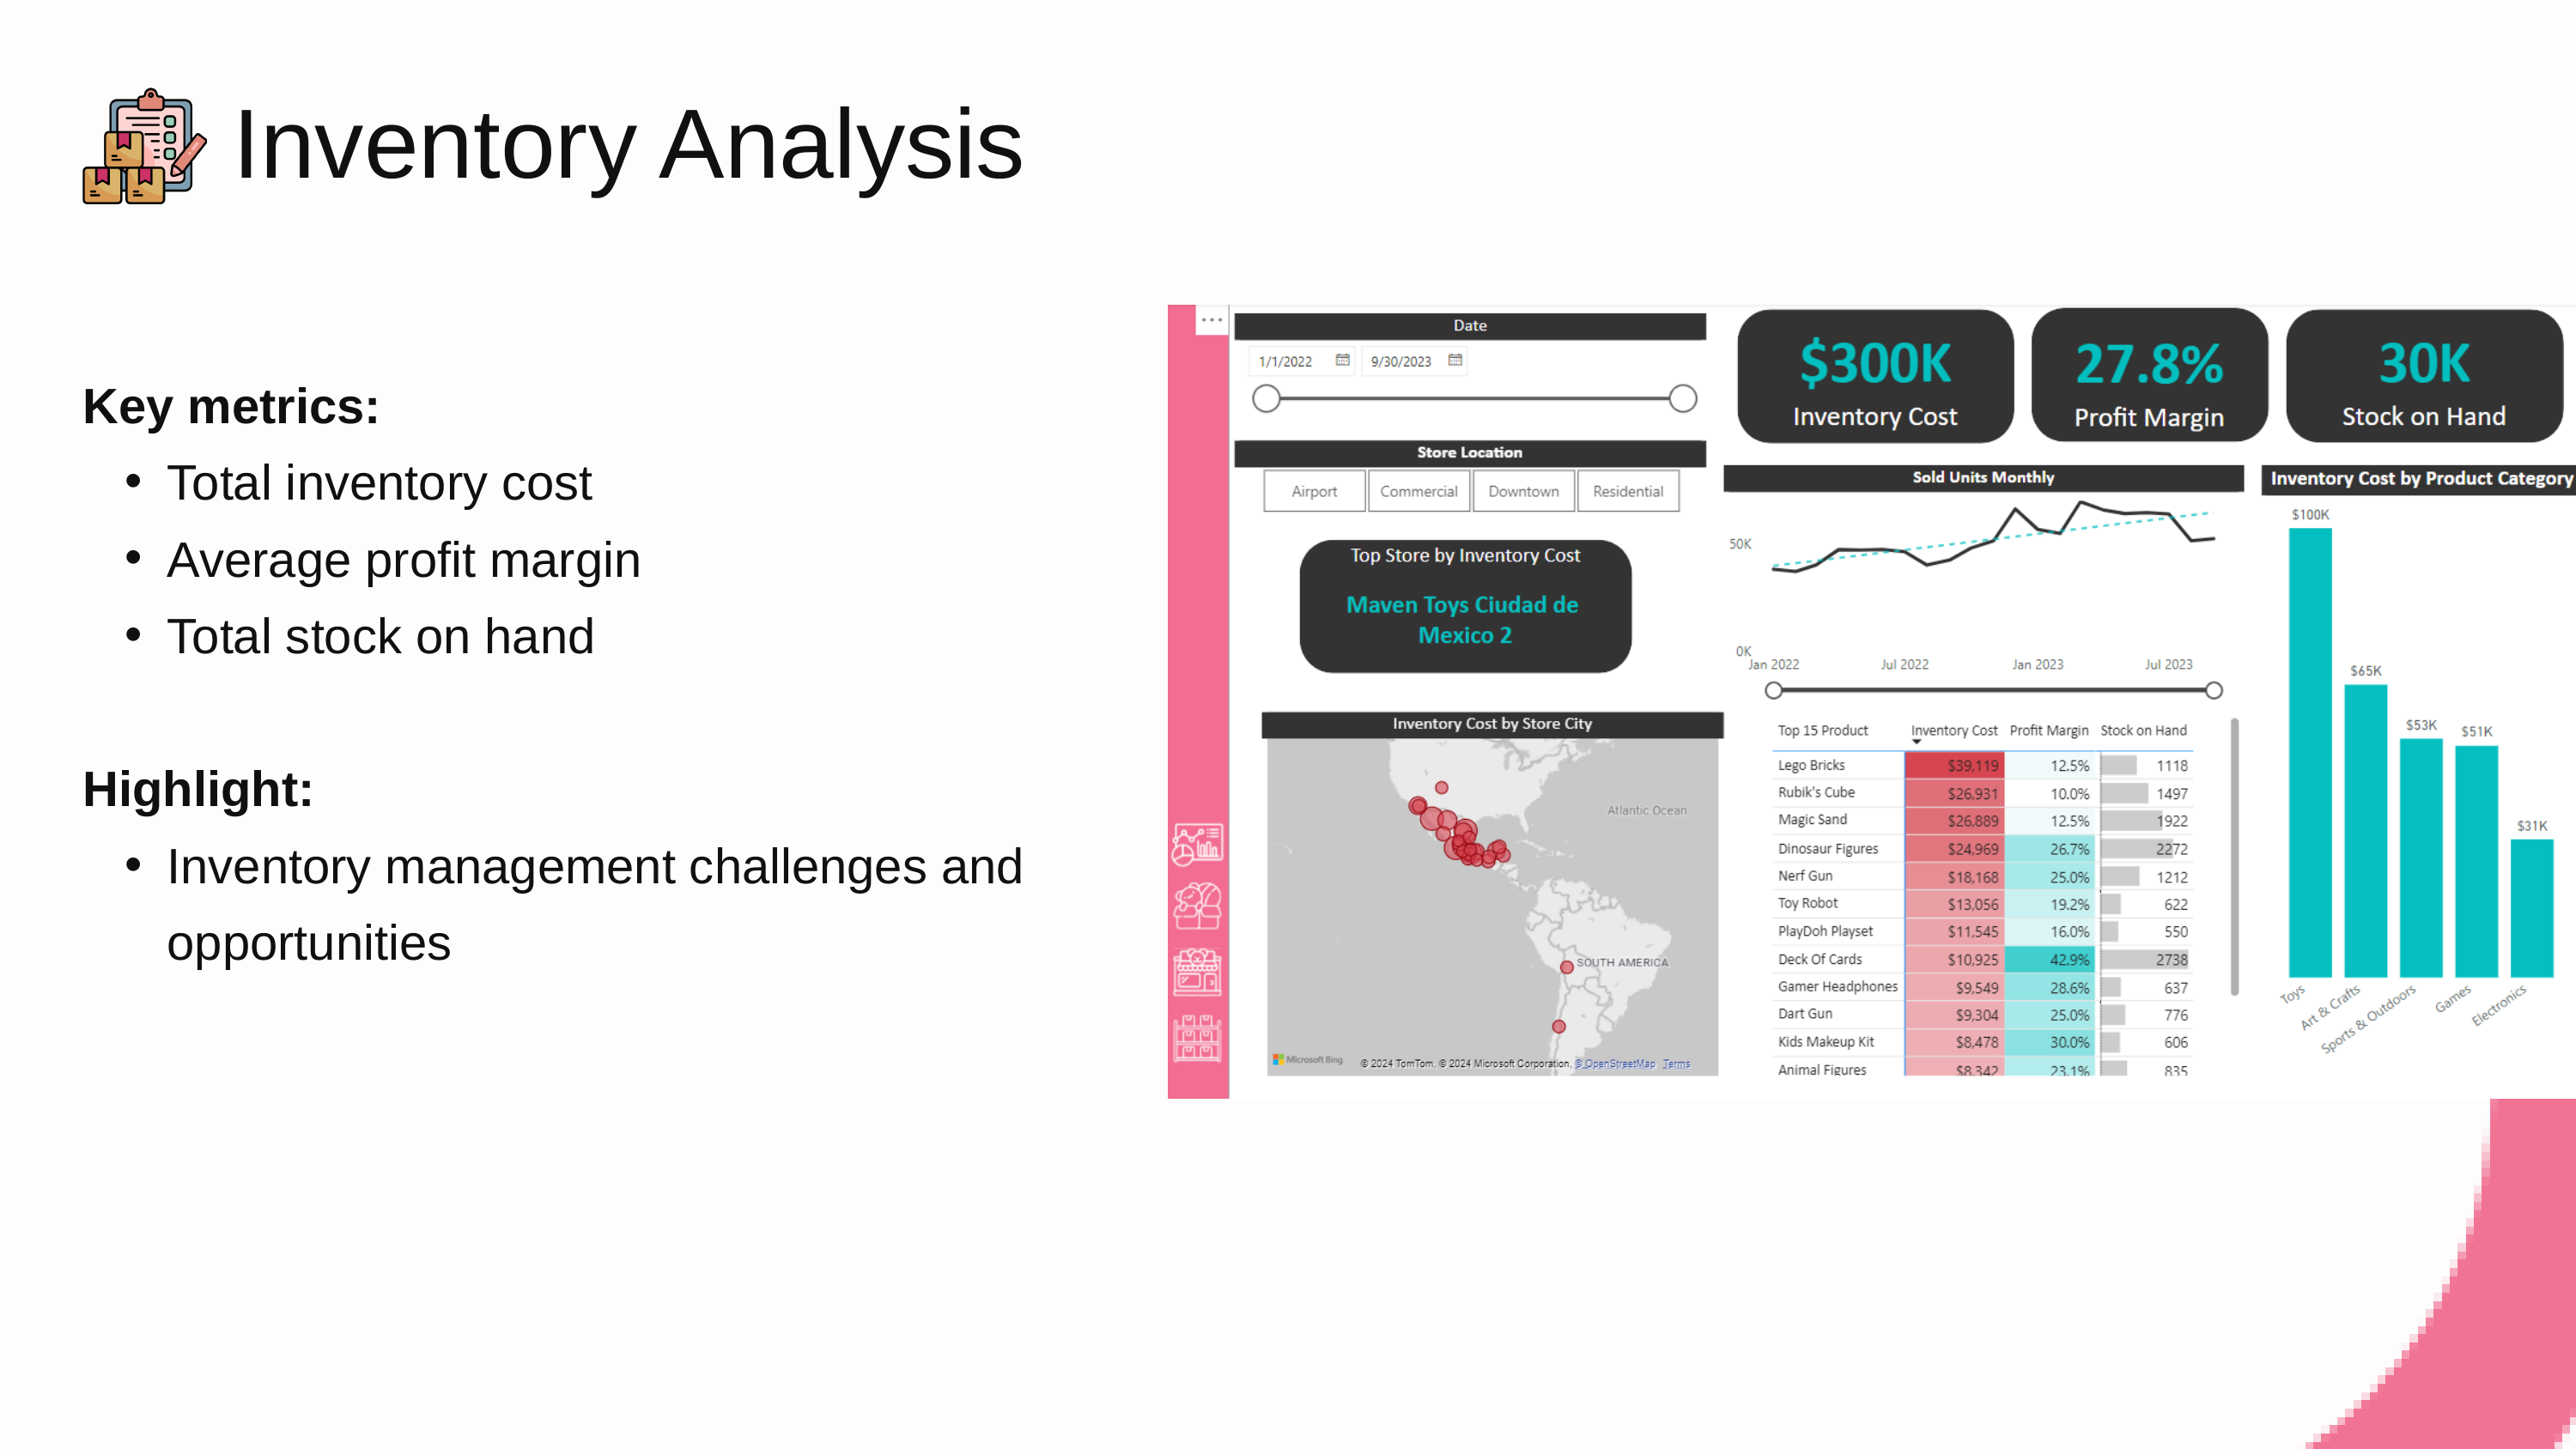

Inventory Analysis

Key metrics:
Total inventory cost
Average profit margin
Total stock on hand

Highlight:
Inventory management challenges and opportunities